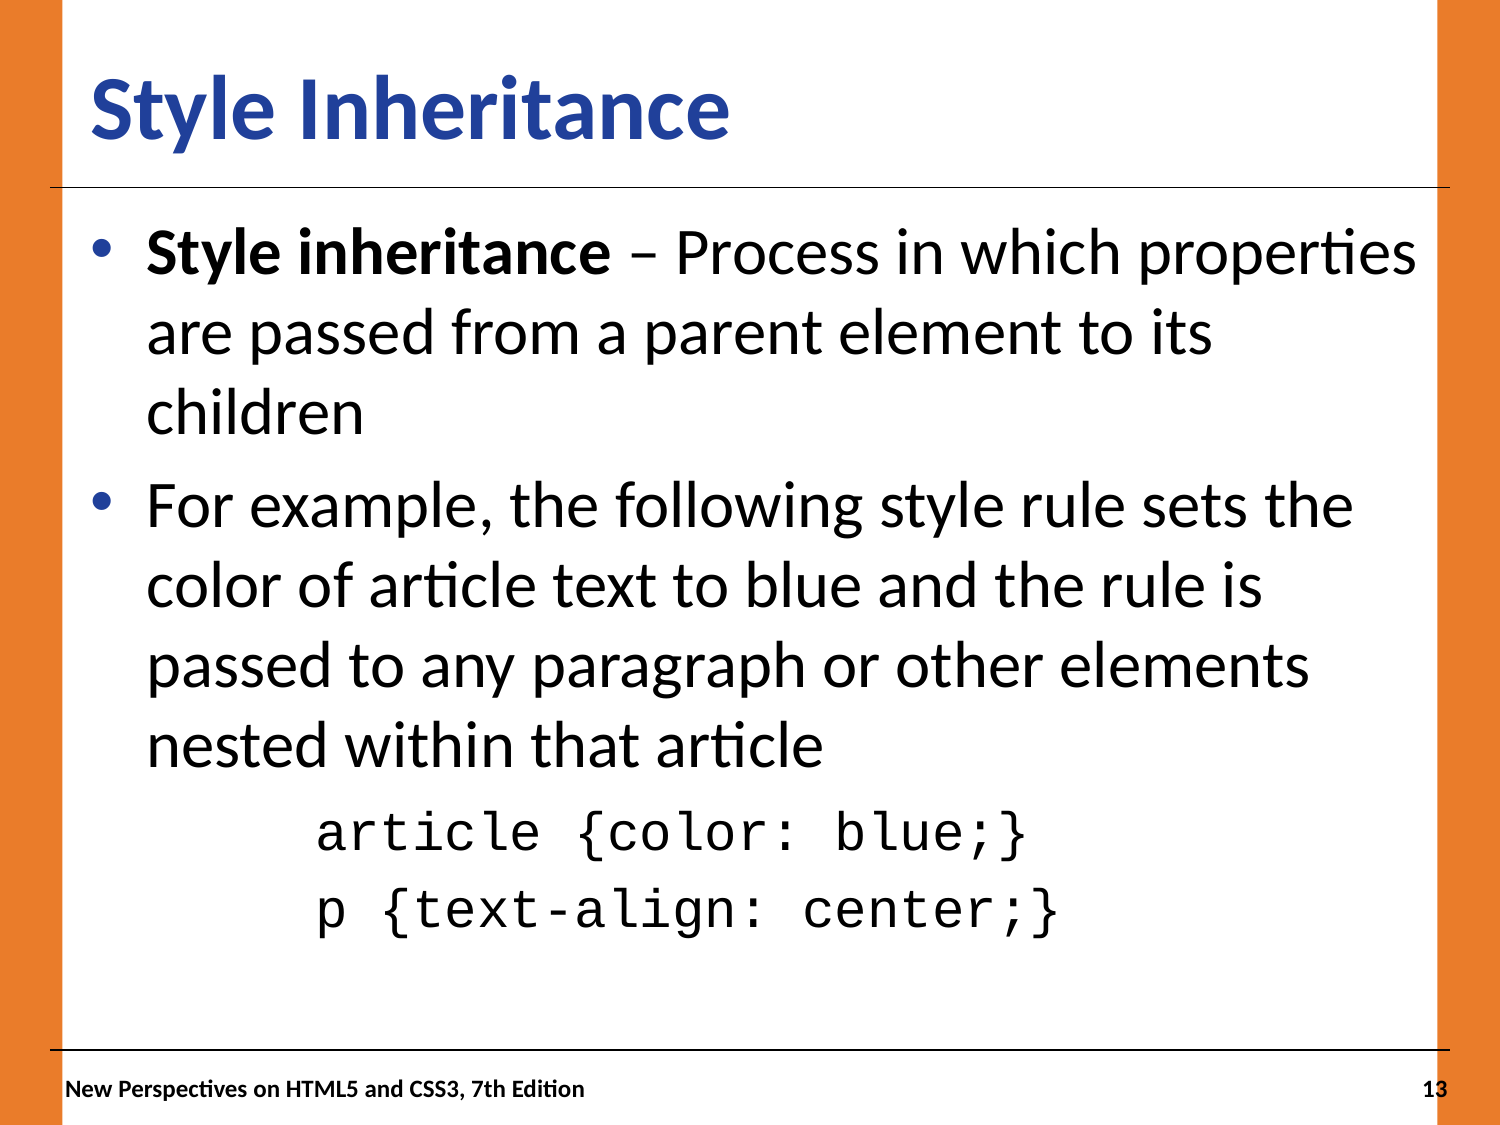

# Style Inheritance
Style inheritance – Process in which properties are passed from a parent element to its children
For example, the following style rule sets the color of article text to blue and the rule is passed to any paragraph or other elements nested within that article
	article {color: blue;}
	p {text-align: center;}
New Perspectives on HTML5 and CSS3, 7th Edition
13